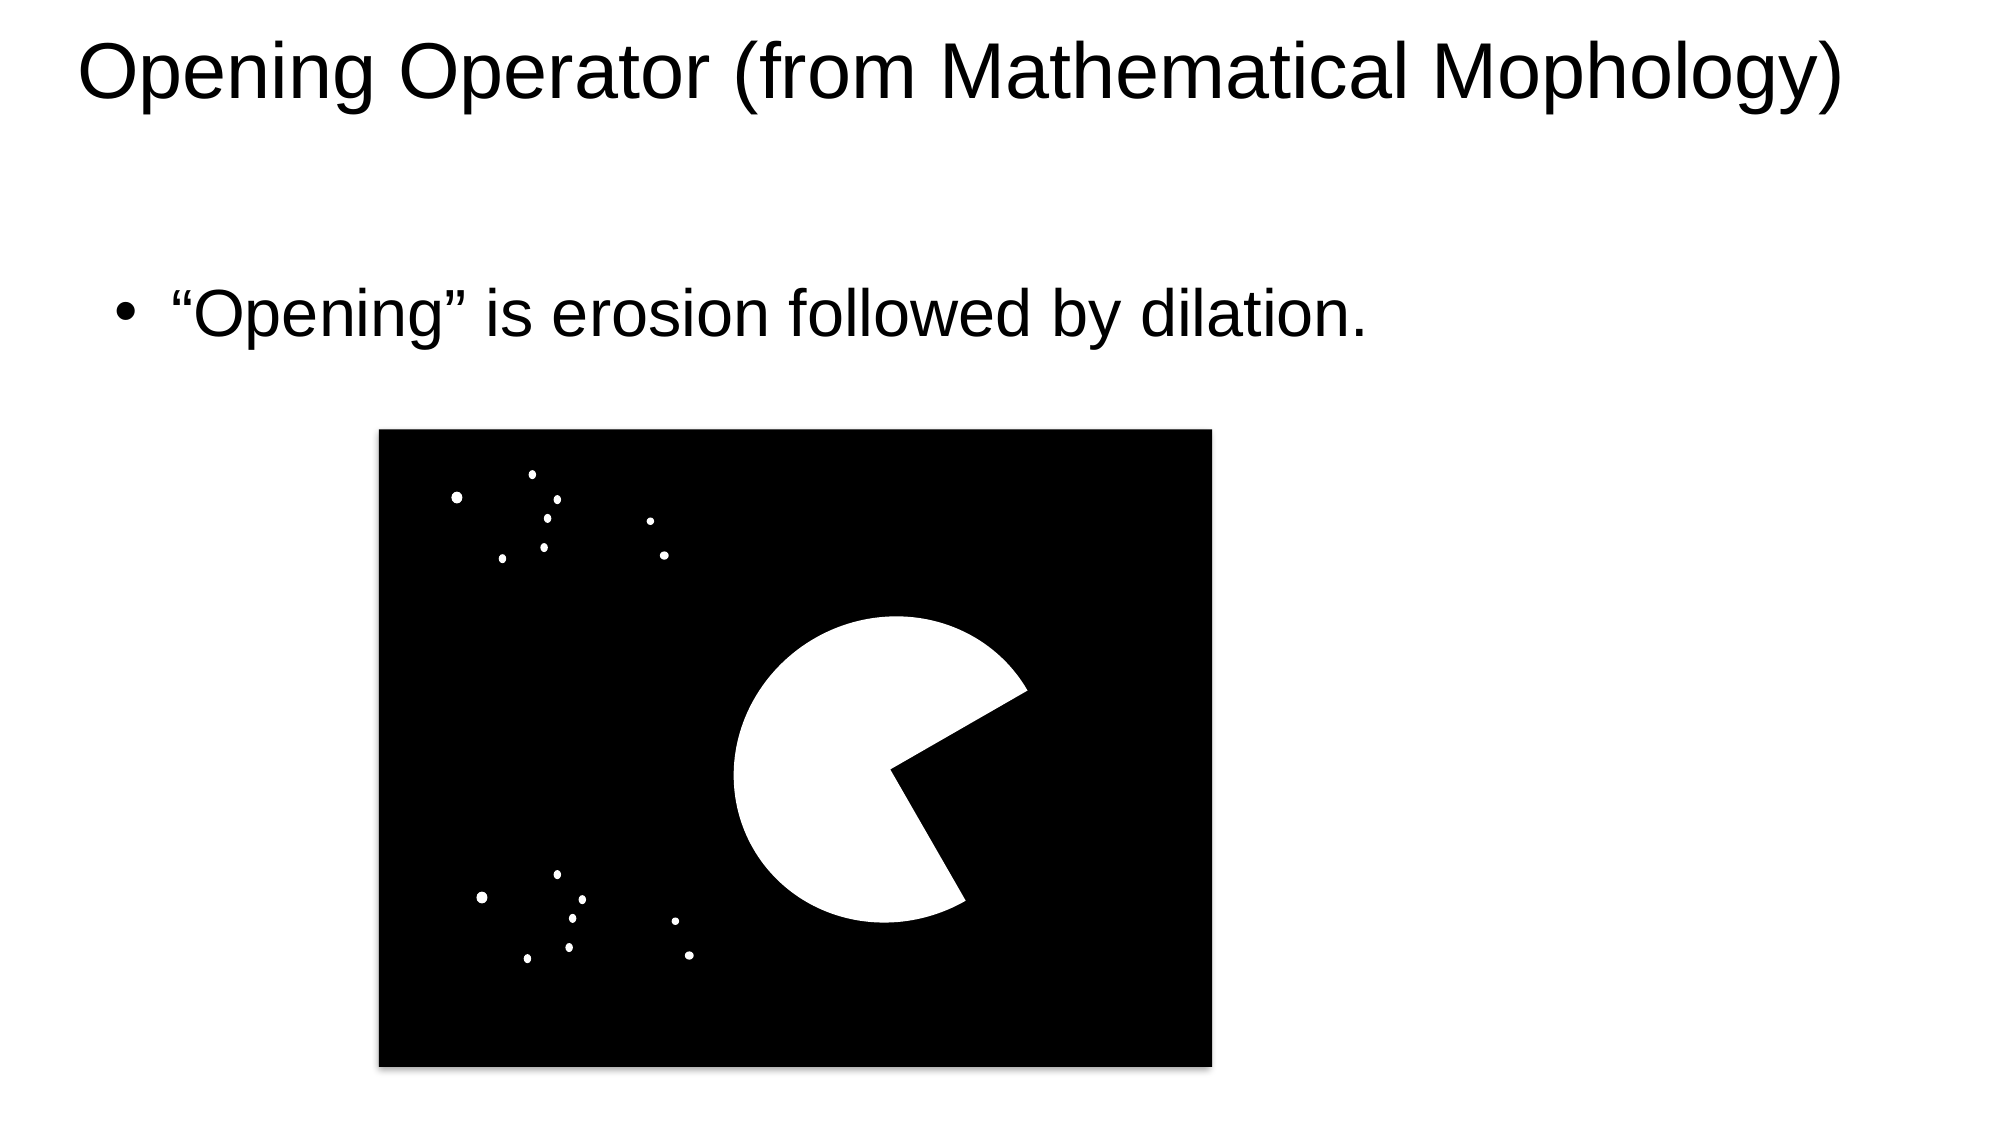

# Opening Operator (from Mathematical Mophology)
“Opening” is erosion followed by dilation.